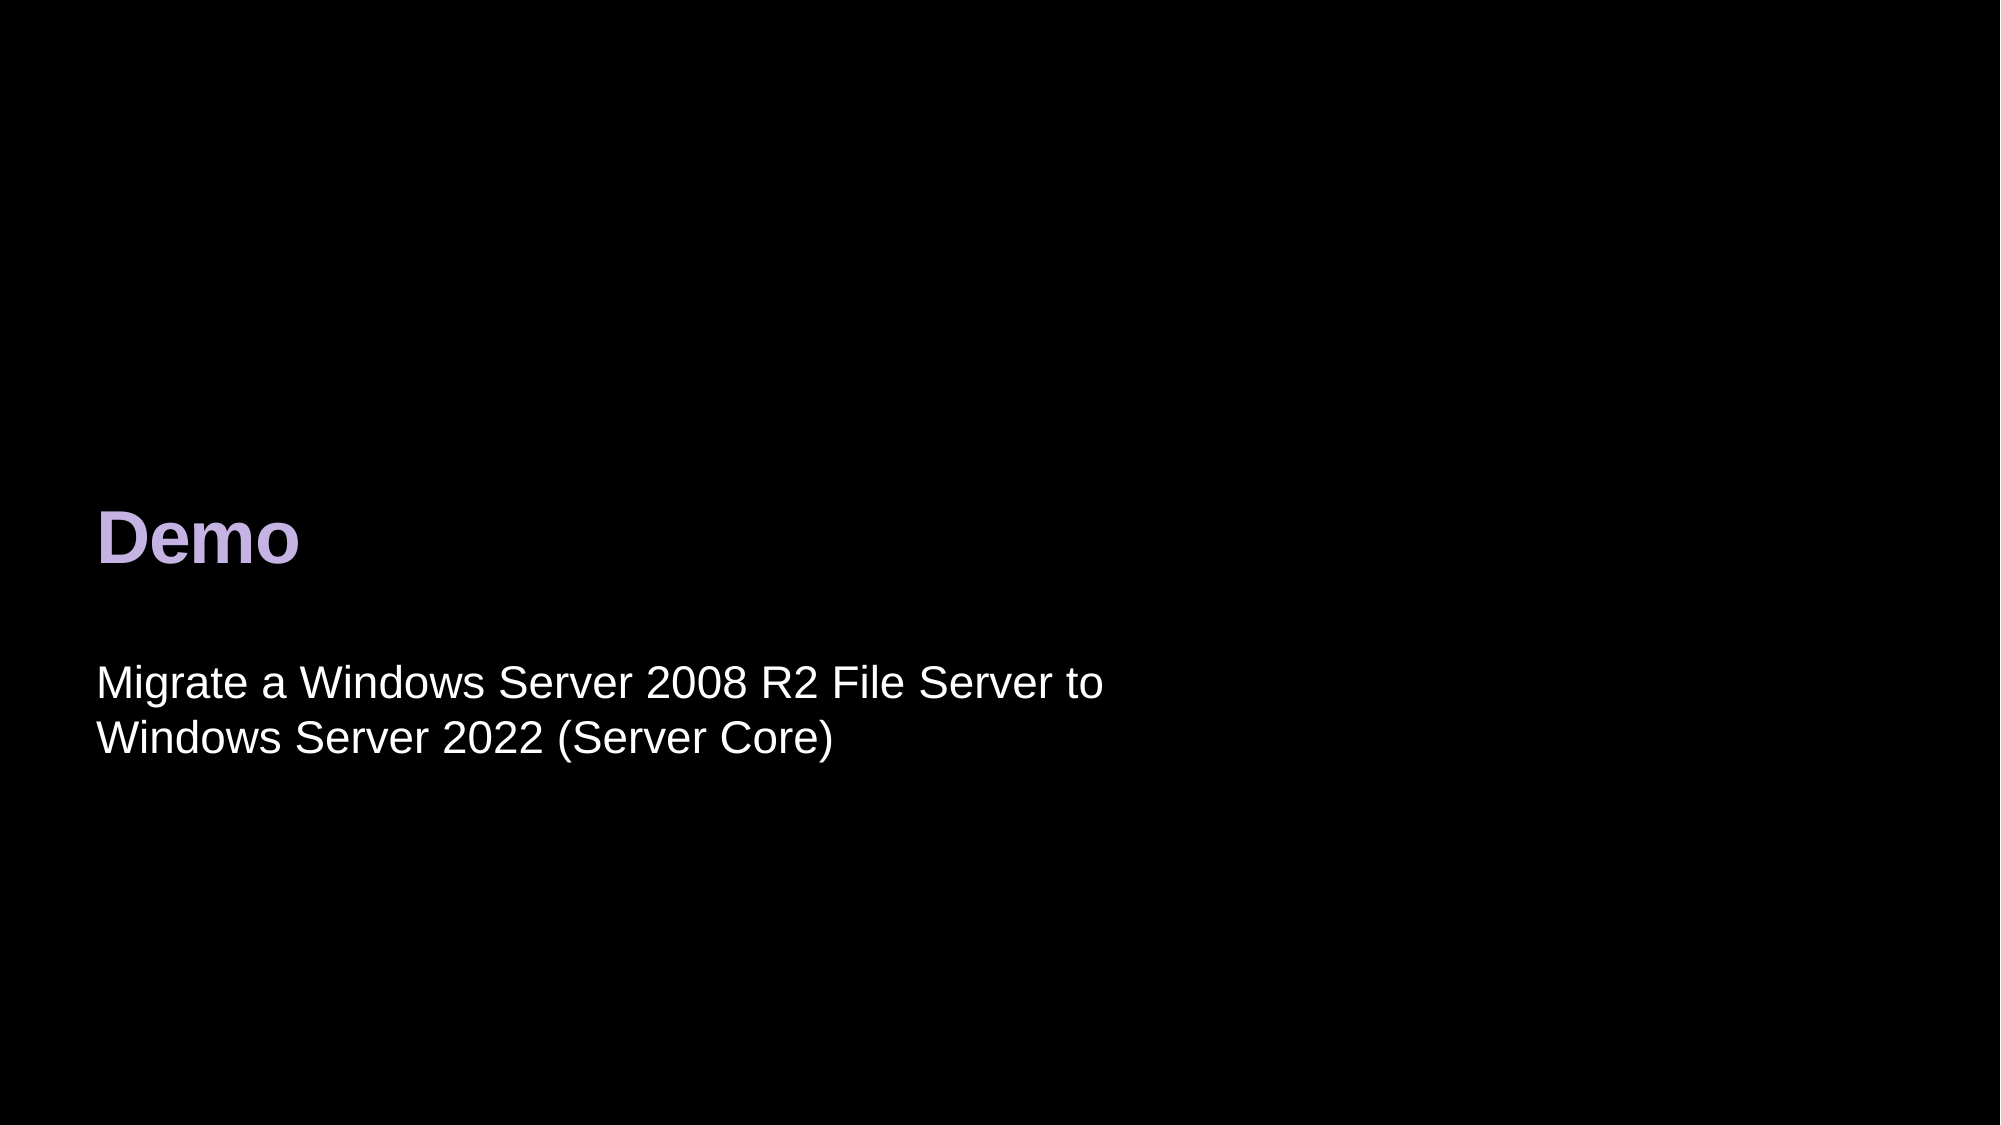

# Demo
Migrate a Windows Server 2008 R2 File Server to
Windows Server 2022 (Server Core)